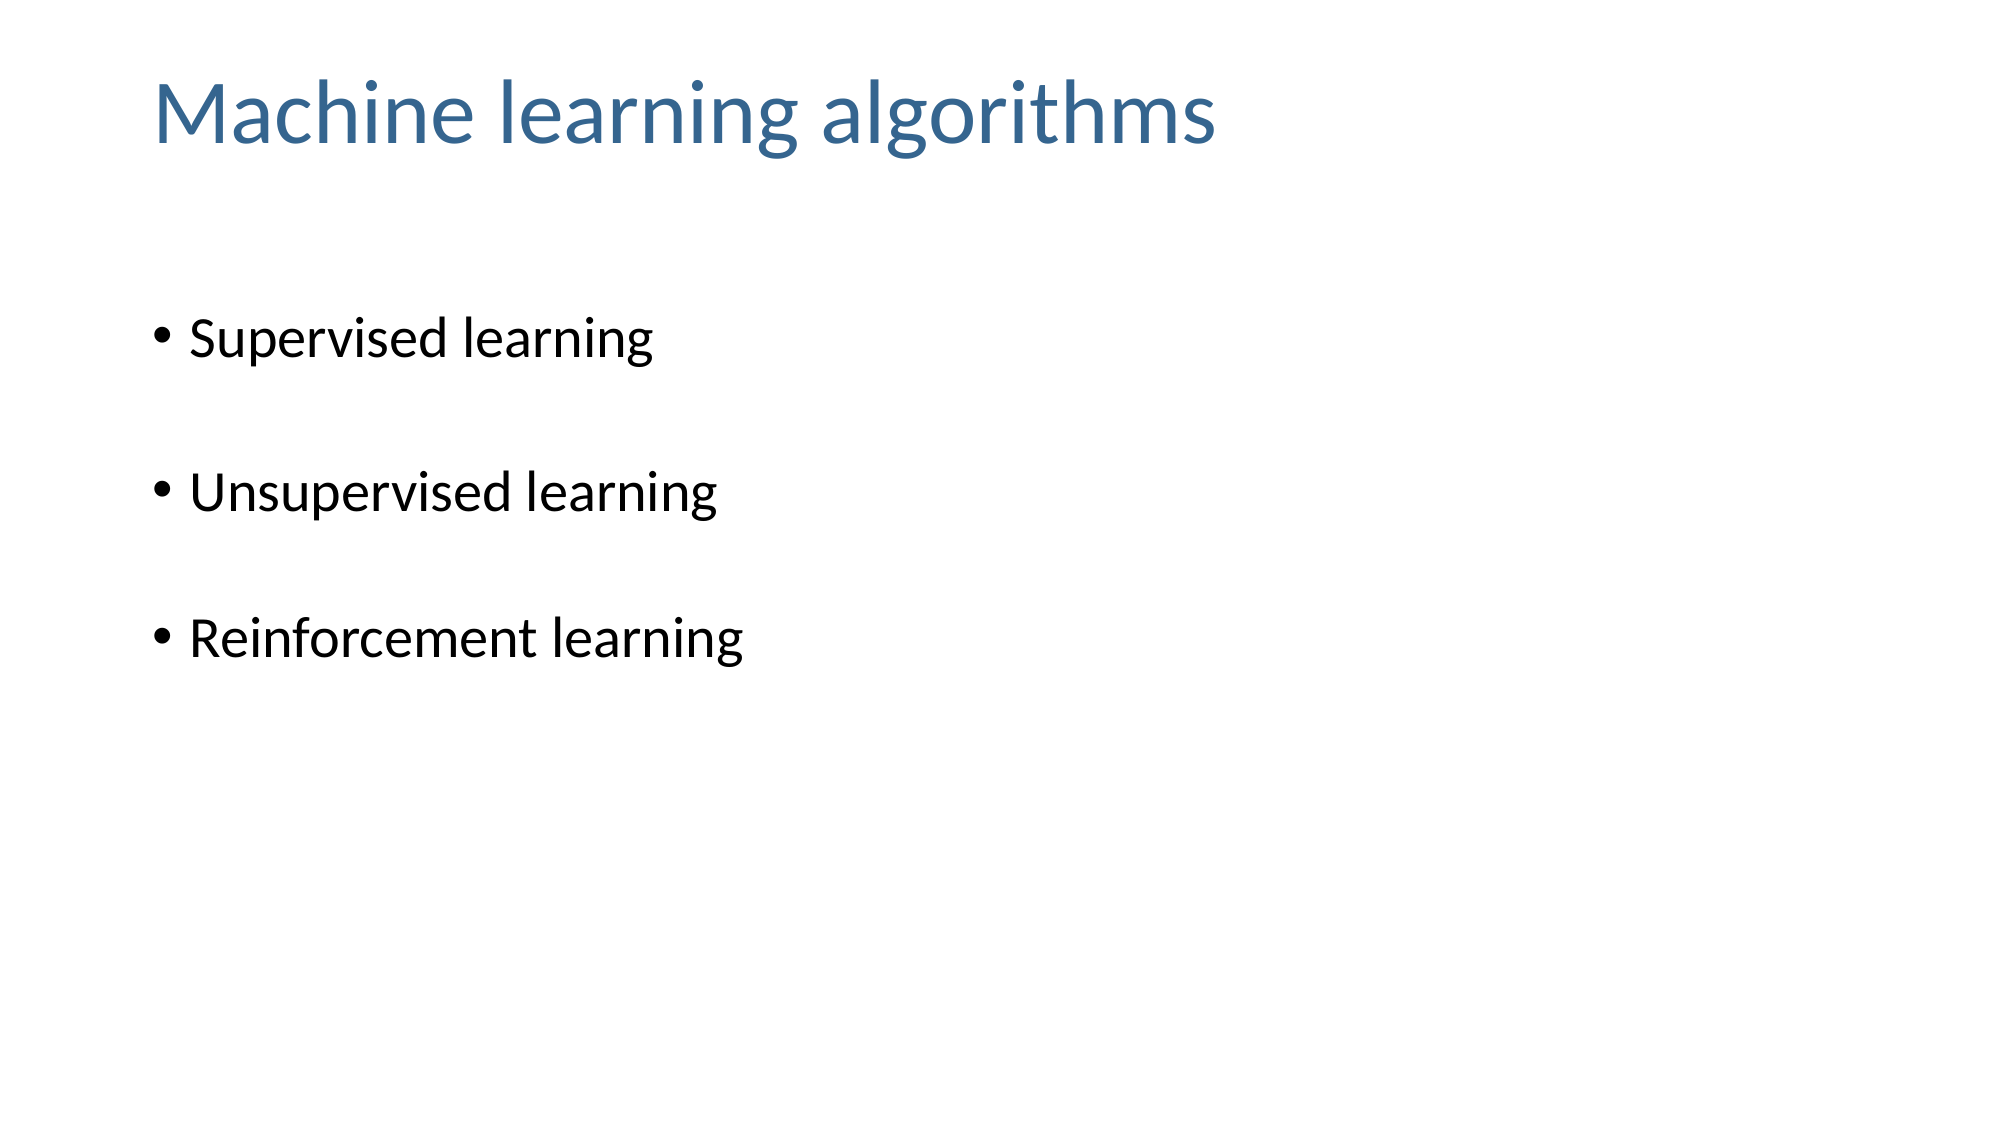

# Machine learning algorithms
Supervised learning
Unsupervised learning
Reinforcement learning